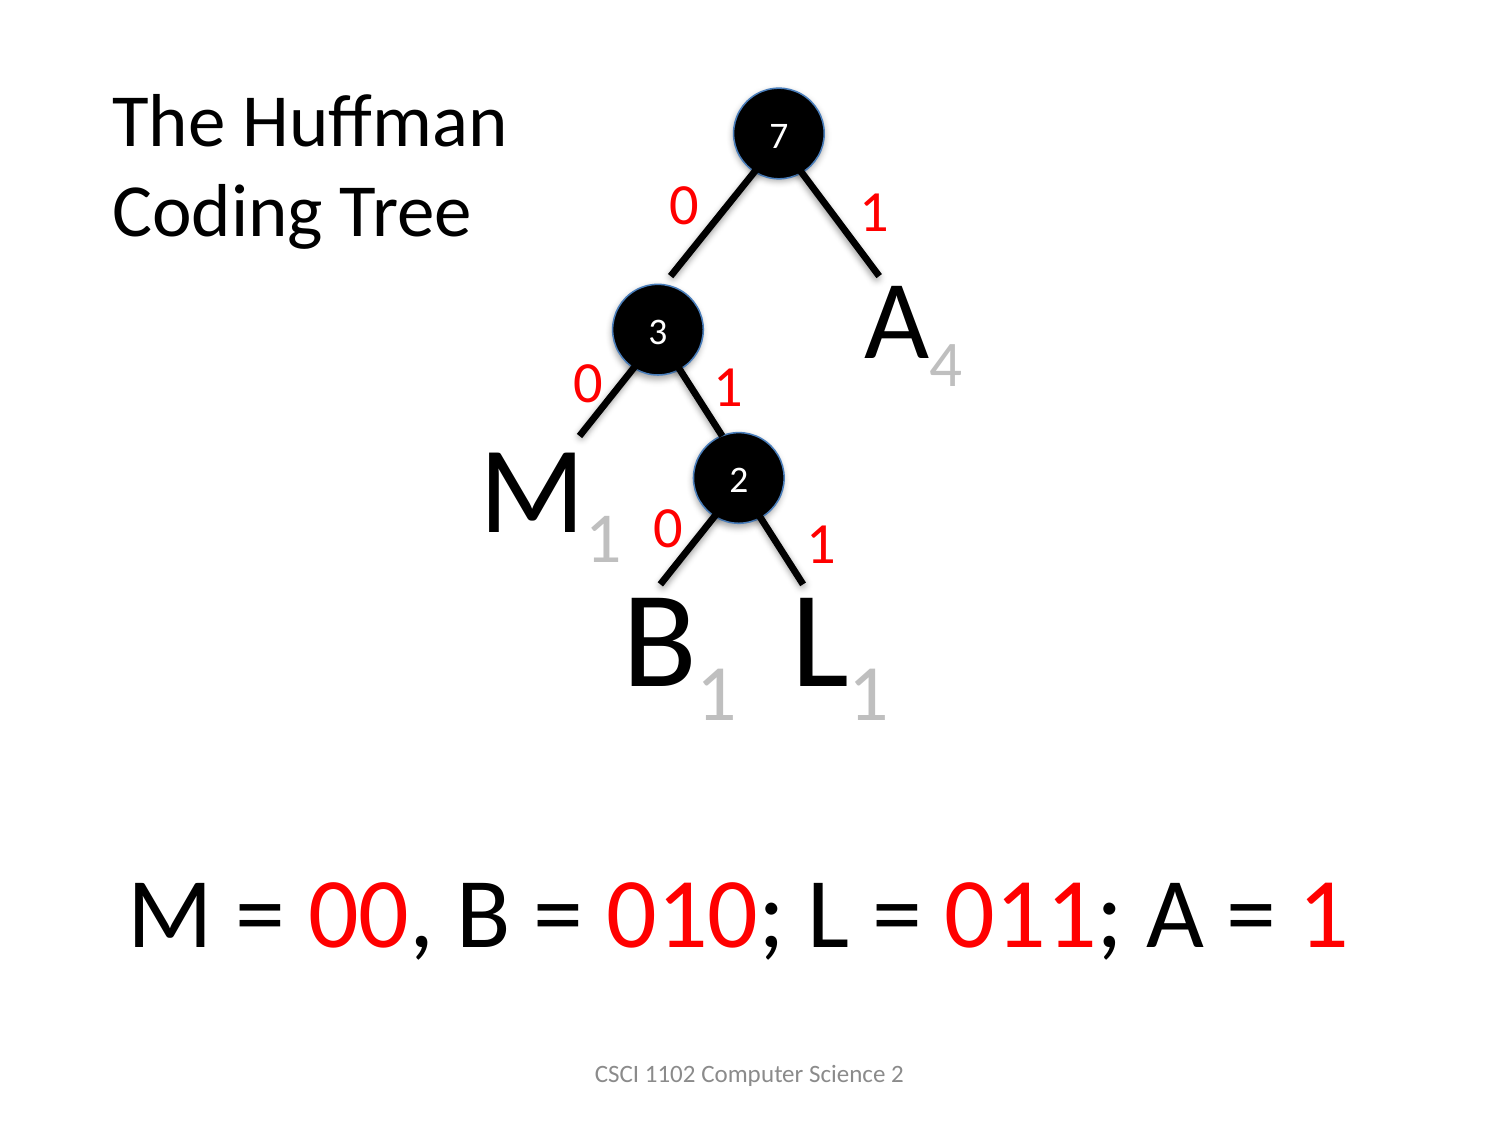

The Huffman Coding Tree
7
  A4
3
M1
B1   L1
2
0
1
0
1
0
1
M = 00, B = 010; L = 011; A = 1
CSCI 1102 Computer Science 2